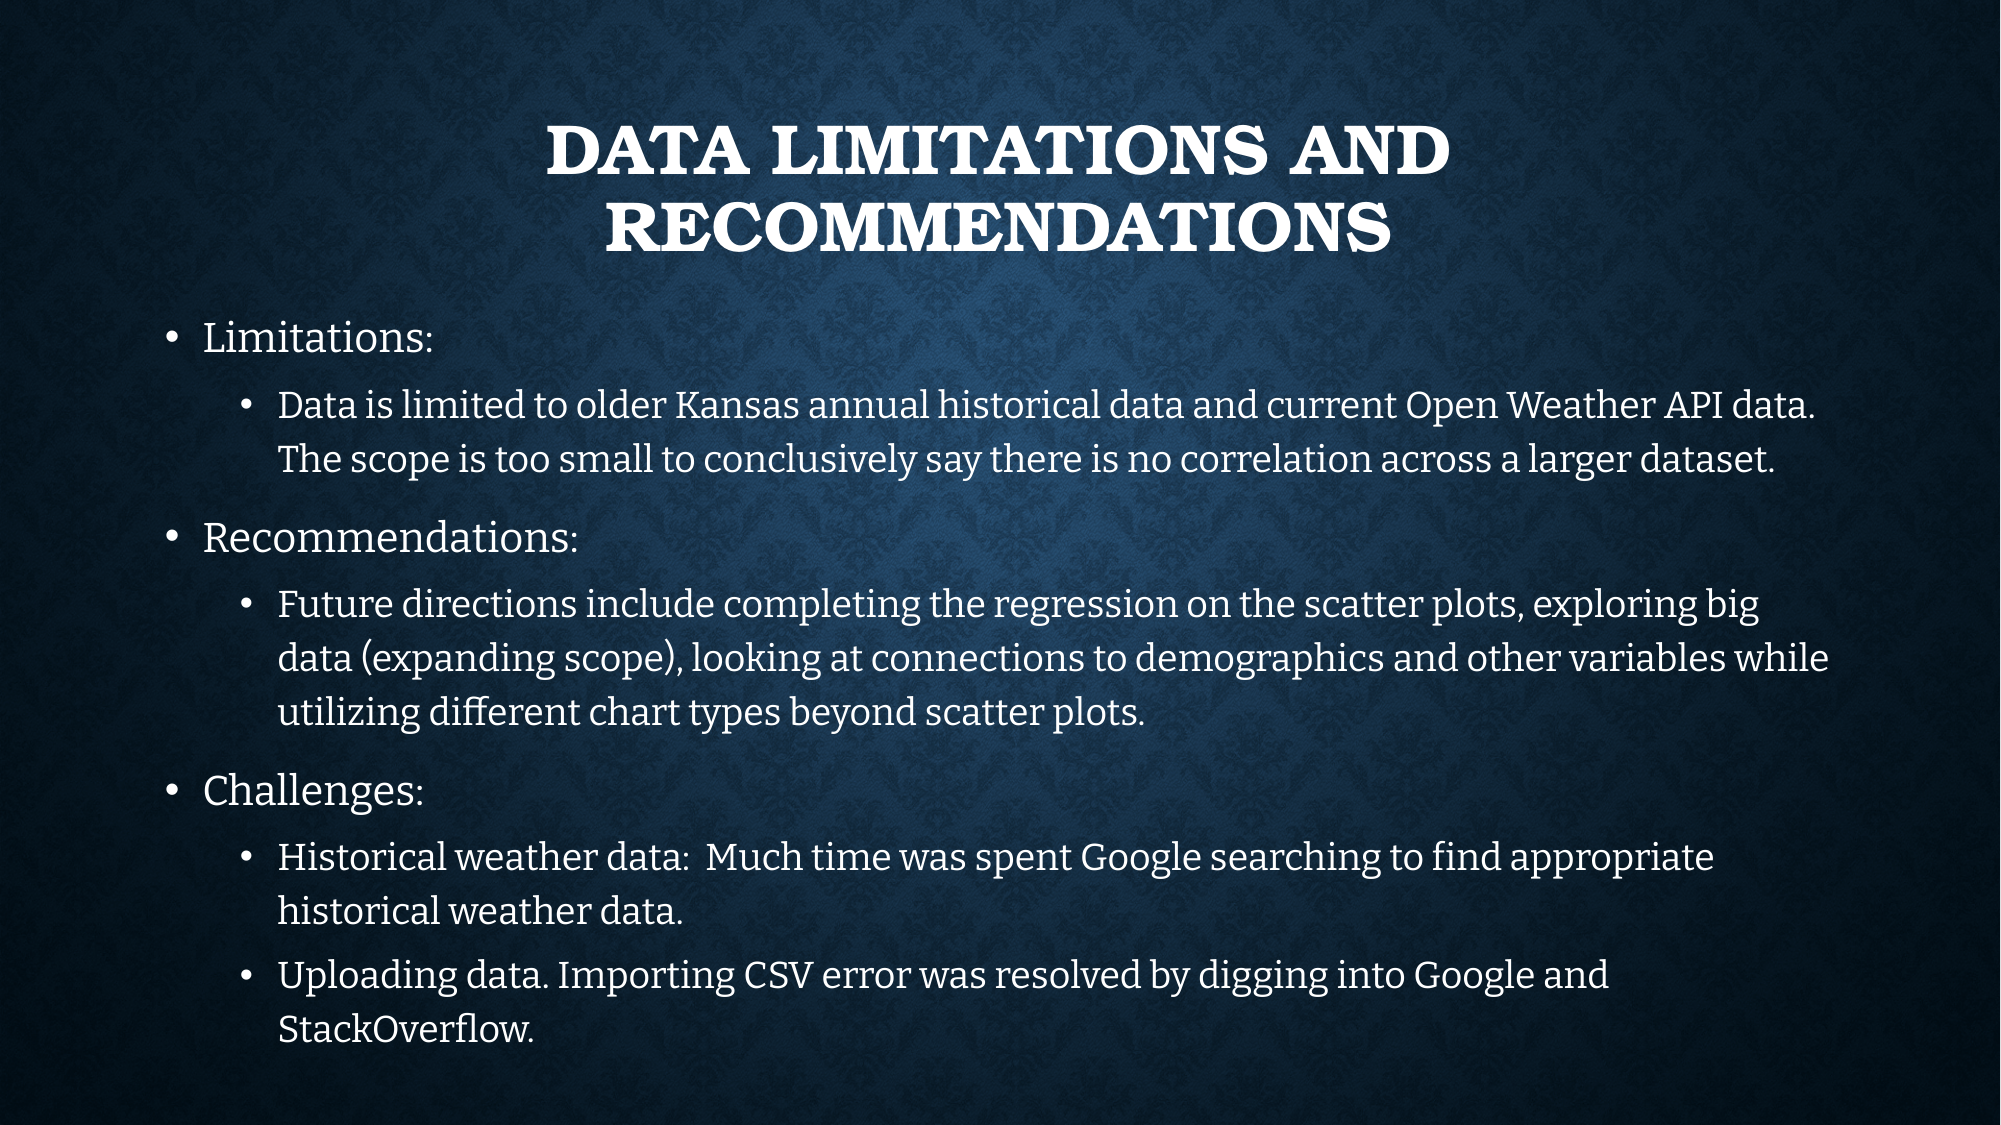

# Data limitations and Recommendations
Limitations:
Data is limited to older Kansas annual historical data and current Open Weather API data. The scope is too small to conclusively say there is no correlation across a larger dataset.
Recommendations:
Future directions include completing the regression on the scatter plots, exploring big data (expanding scope), looking at connections to demographics and other variables while utilizing different chart types beyond scatter plots.
Challenges:
Historical weather data:  Much time was spent Google searching to find appropriate historical weather data.
Uploading data. Importing CSV error was resolved by digging into Google and StackOverflow.